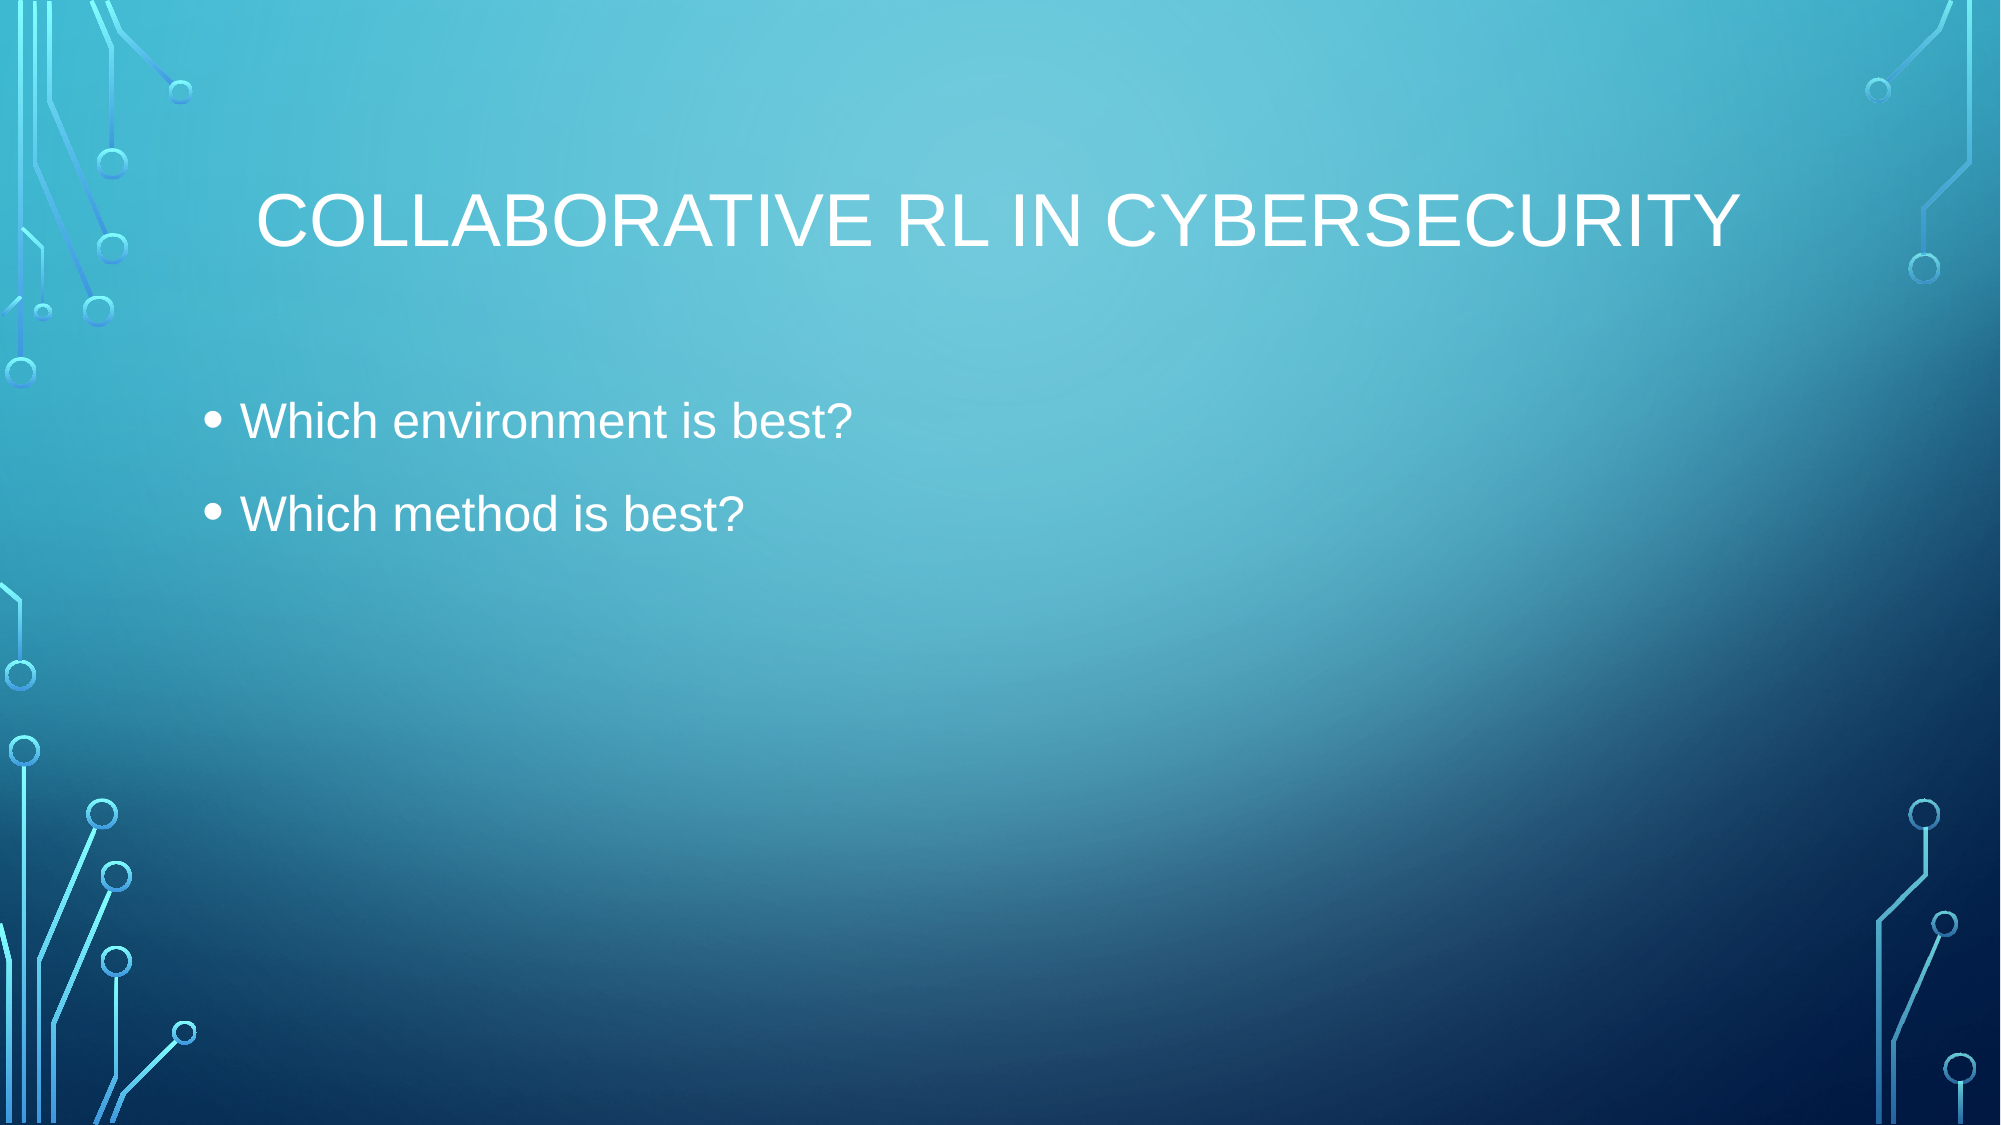

# Collaborative rl in cybersecurity
Which environment is best?
Which method is best?